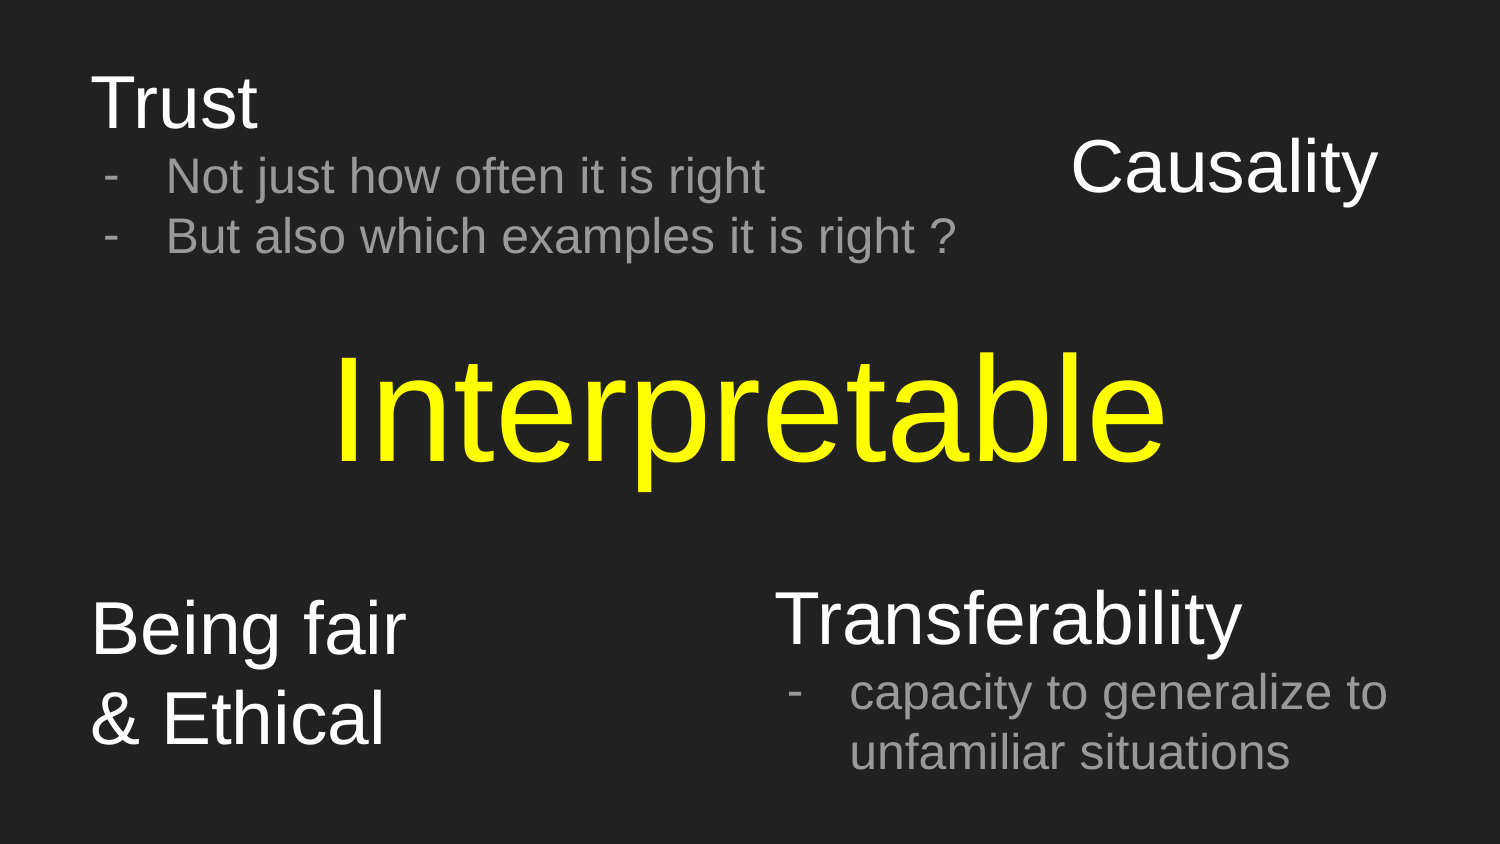

Trust
Not just how often it is right
But also which examples it is right ?
Causality
Interpretable
Transferability
capacity to generalize to unfamiliar situations
Being fair & Ethical